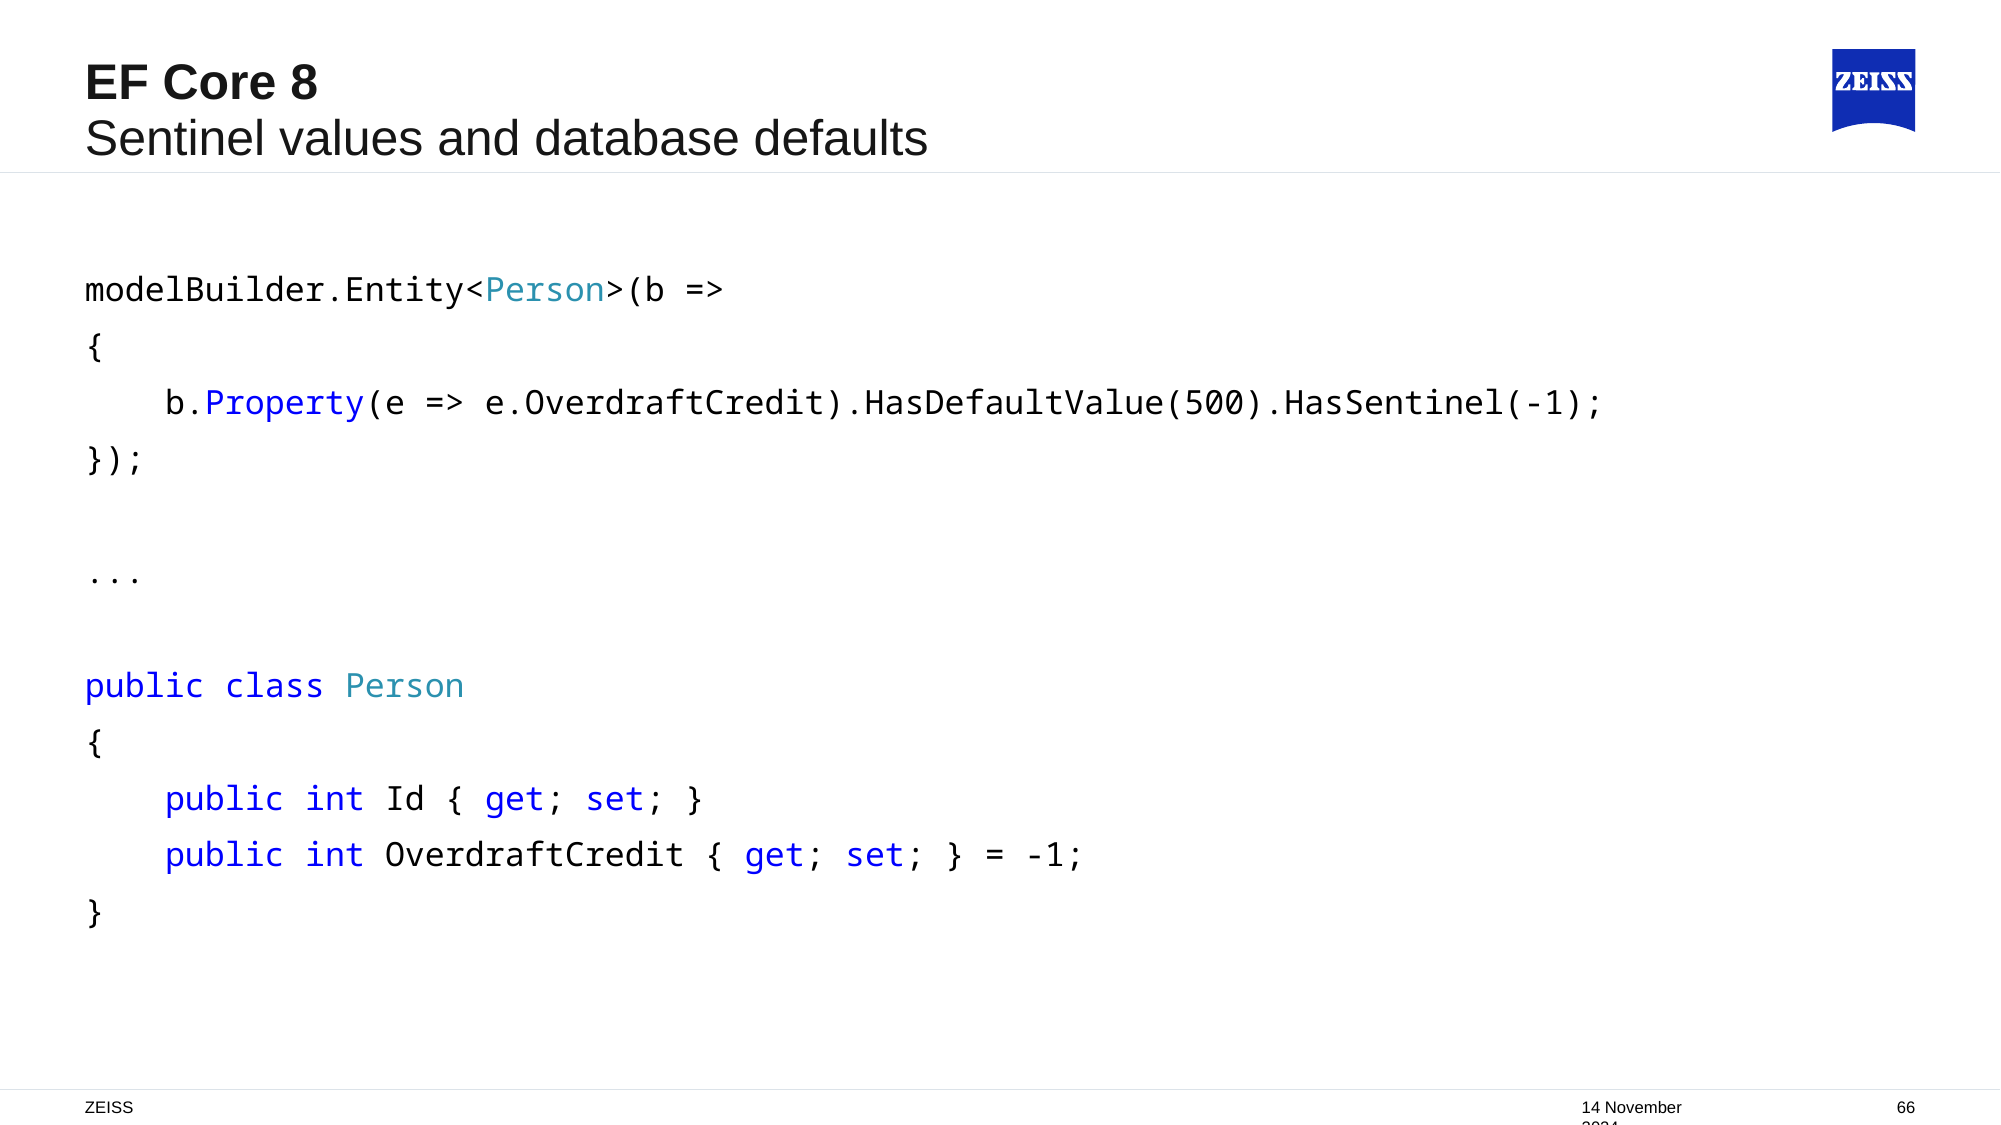

# EF Core 8
Sentinel values and database defaults
modelBuilder.Entity<Person>(b =>
{
    b.Property(e => e.OverdraftCredit).HasDefaultValue(500).HasSentinel(-1);
});

...

public class Person
{
    public int Id { get; set; }
    public int OverdraftCredit { get; set; } = -1;
}

ZEISS
14 November 2024
66